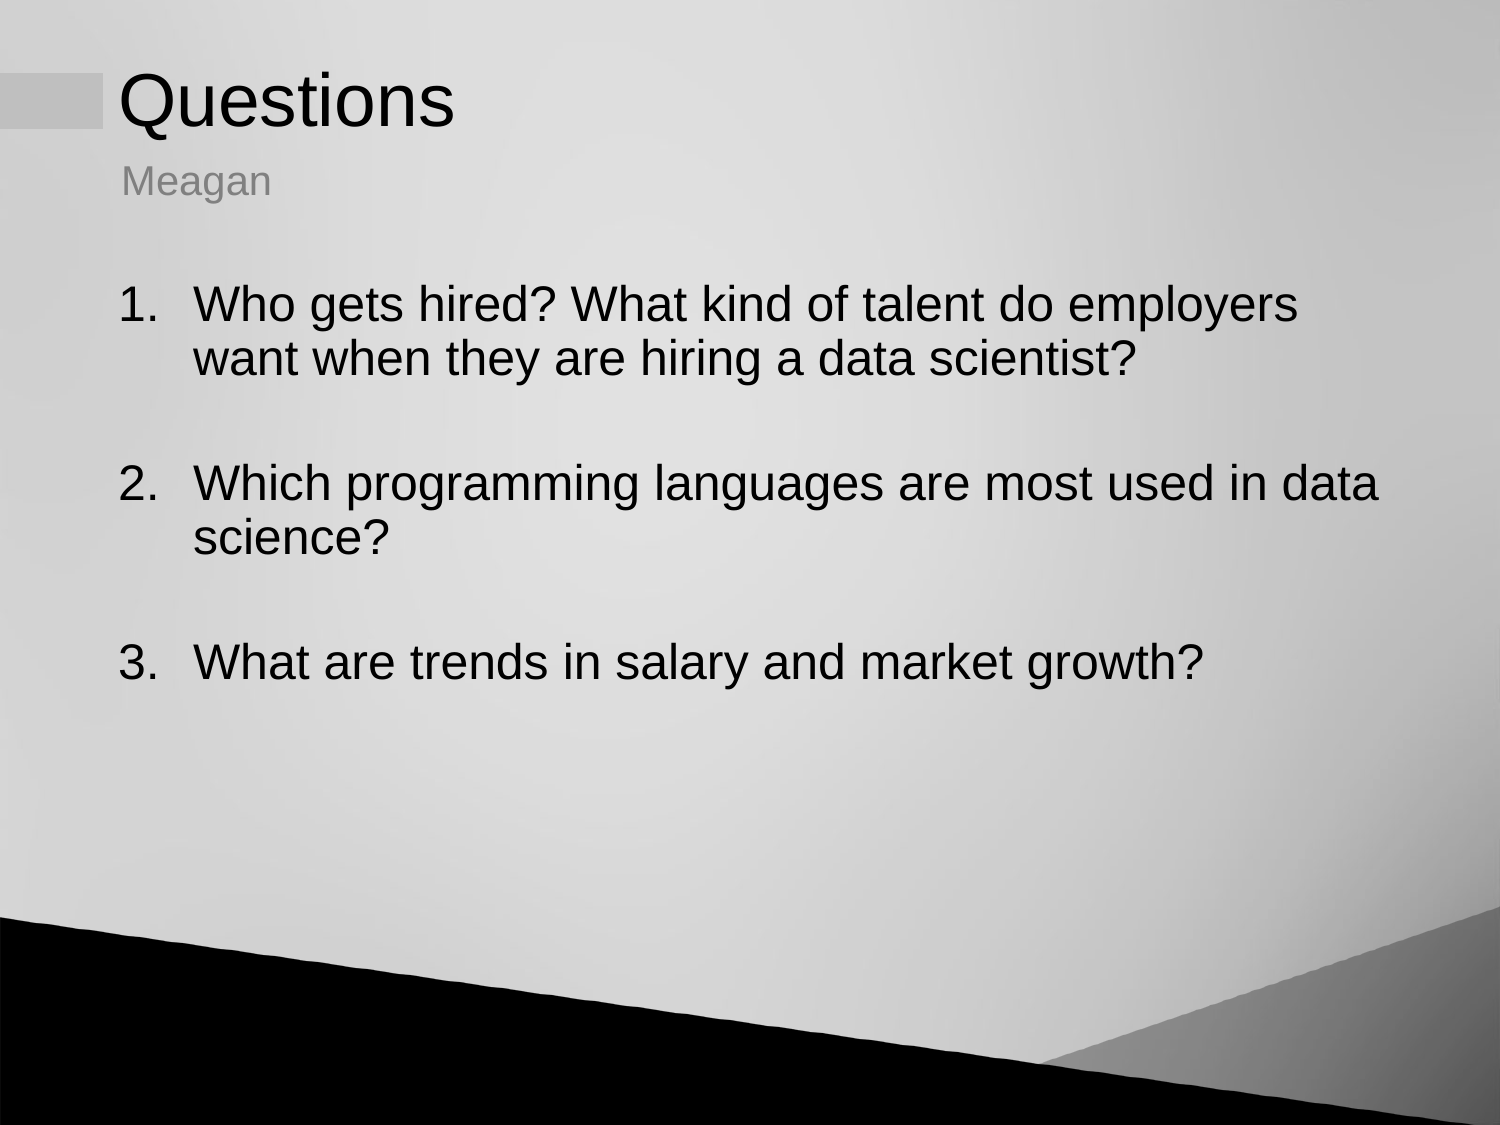

# Questions
Meagan
Who gets hired? What kind of talent do employers want when they are hiring a data scientist?
Which programming languages are most used in data science?
What are trends in salary and market growth?